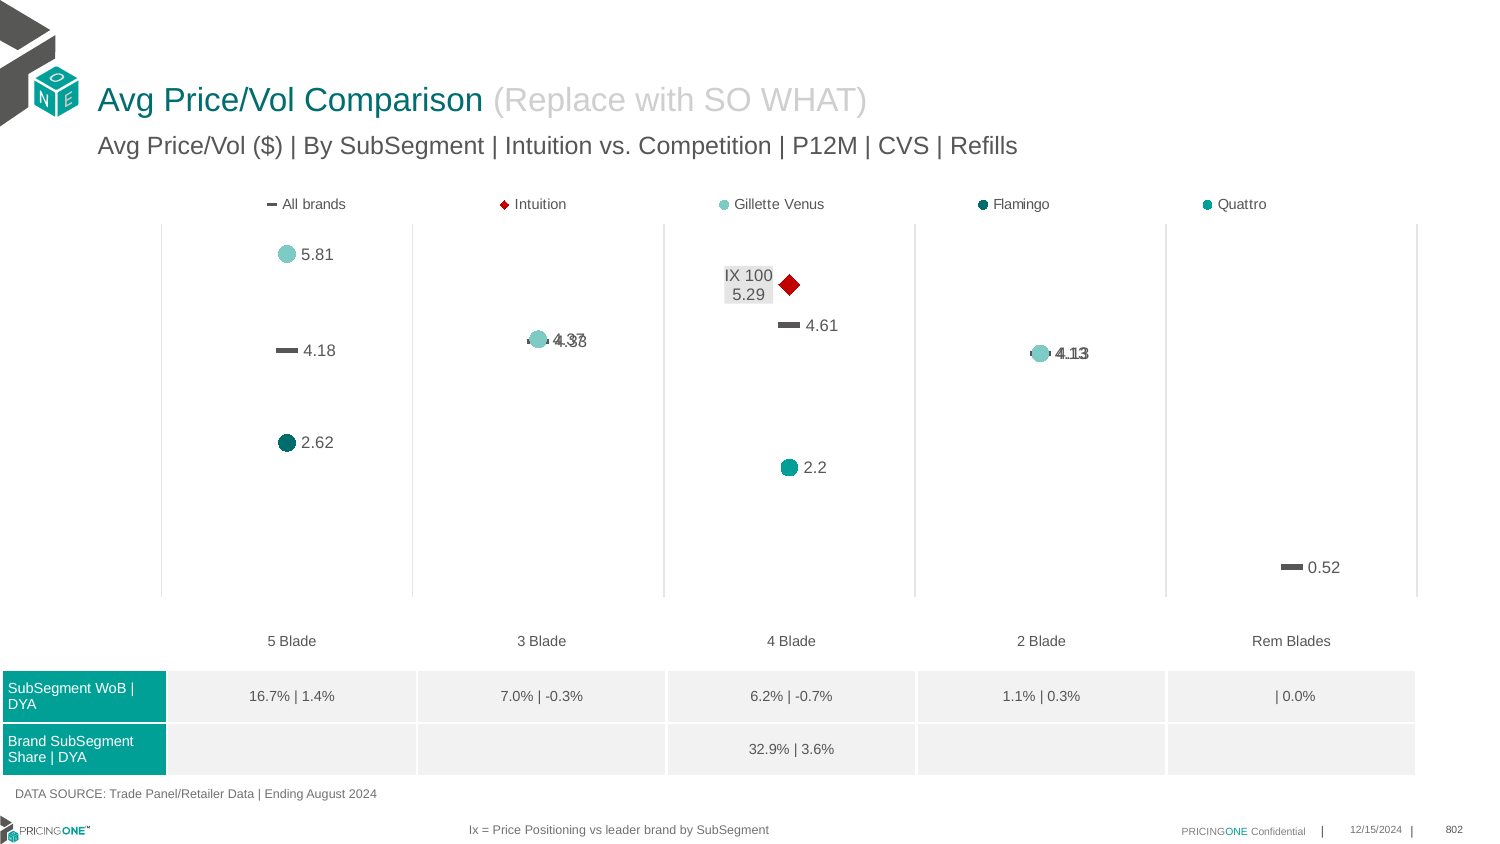

# Avg Price/Vol Comparison (Replace with SO WHAT)
Avg Price/Vol ($) | By SubSegment | Intuition vs. Competition | P12M | CVS | Refills

### Chart

| Category | All brands | Intuition | Gillette Venus | Flamingo | Quattro |
|---|---|---|---|---|---|
| None | 4.18 | None | 5.81 | 2.62 | None |
| None | 4.33 | None | 4.37 | None | None |
| IX 100 | 4.61 | 5.29 | None | None | 2.2 |
| None | 4.13 | None | 4.13 | None | None |
| None | 0.52 | None | None | None | None |
|  | 5 Blade | 3 Blade | 4 Blade | 2 Blade | Rem Blades |
| --- | --- | --- | --- | --- | --- |
| SubSegment WoB | DYA | 16.7% | 1.4% | 7.0% | -0.3% | 6.2% | -0.7% | 1.1% | 0.3% | | 0.0% |
| Brand SubSegment Share | DYA |  |  | 32.9% | 3.6% |  |  |
DATA SOURCE: Trade Panel/Retailer Data | Ending August 2024
Ix = Price Positioning vs leader brand by SubSegment
12/15/2024
802